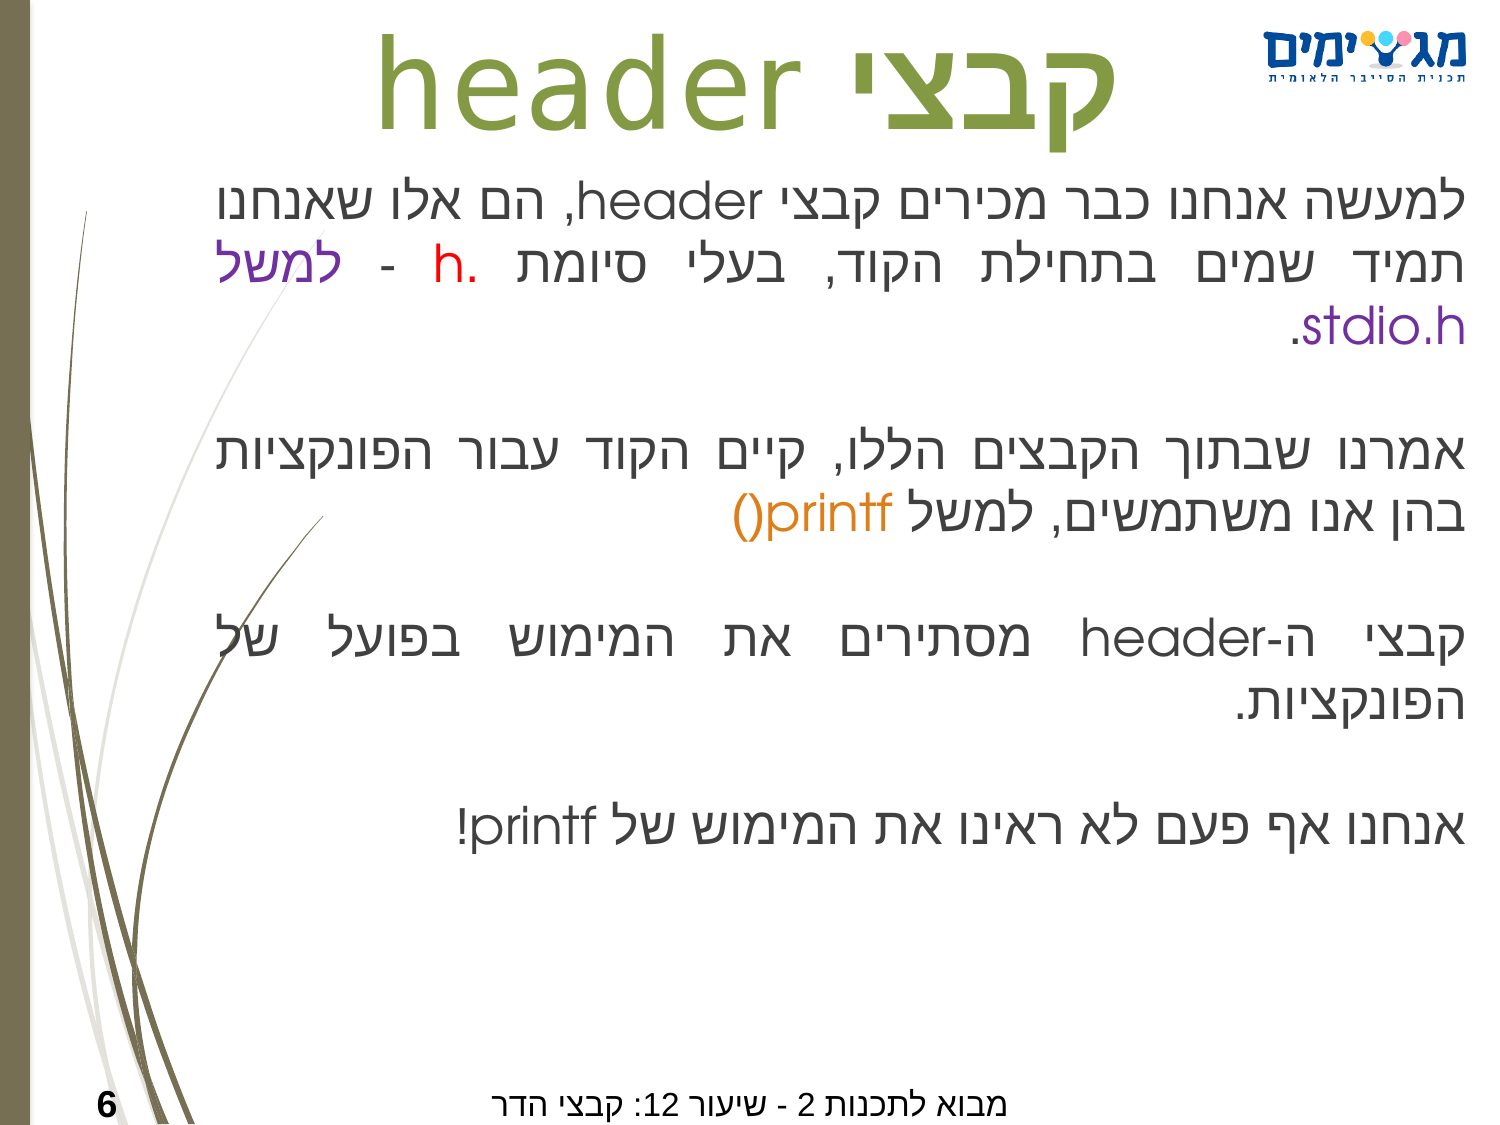

קבצי header
למעשה אנחנו כבר מכירים קבצי header, הם אלו שאנחנו תמיד שמים בתחילת הקוד, בעלי סיומת .h - למשל stdio.h.

אמרנו שבתוך הקבצים הללו, קיים הקוד עבור הפונקציות בהן אנו משתמשים, למשל printf()

קבצי ה-header מסתירים את המימוש בפועל של הפונקציות.

אנחנו אף פעם לא ראינו את המימוש של printf!